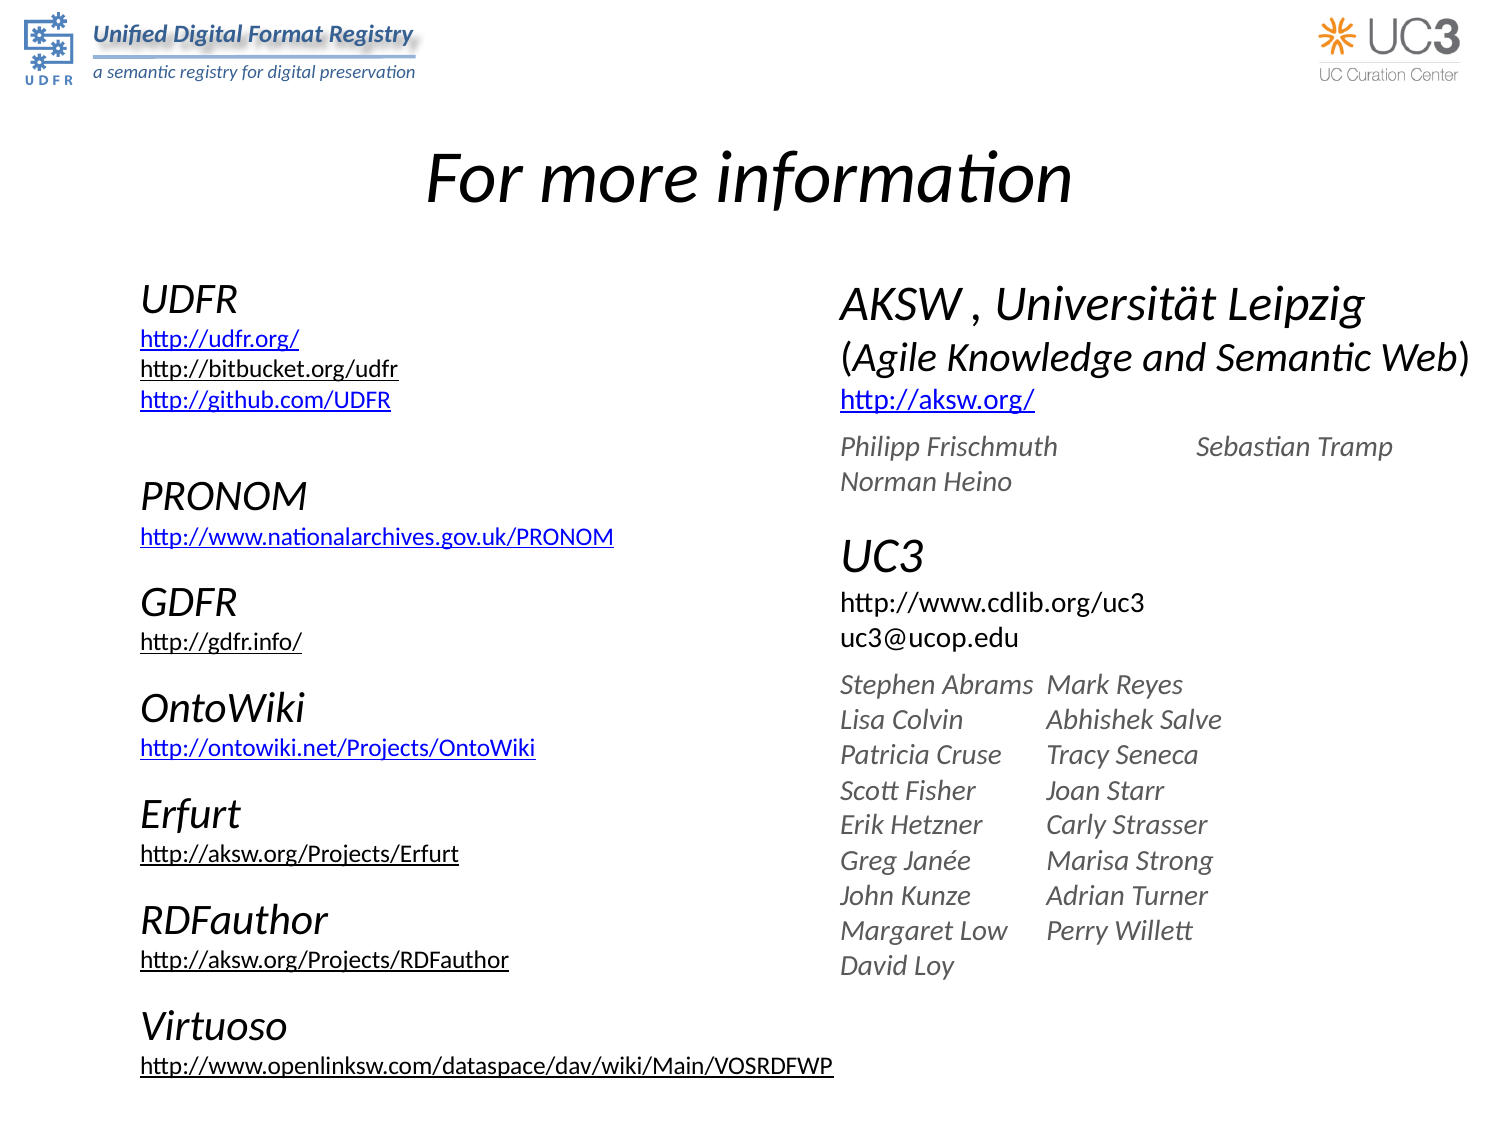

# For more information
UDFR
http://udfr.org/
http://bitbucket.org/udfr
http://github.com/UDFR

PRONOM
http://www.nationalarchives.gov.uk/PRONOM
GDFR
http://gdfr.info/
OntoWiki
http://ontowiki.net/Projects/OntoWiki
Erfurt
http://aksw.org/Projects/Erfurt
RDFauthor
http://aksw.org/Projects/RDFauthor
Virtuoso
http://www.openlinksw.com/dataspace/dav/wiki/Main/VOSRDFWP

AKSW , Universität Leipzig
(Agile Knowledge and Semantic Web)
http://aksw.org/
Philipp Frischmuth	Sebastian Tramp
Norman Heino
UC3
http://www.cdlib.org/uc3
uc3@ucop.edu
Stephen Abrams	Mark Reyes
Lisa Colvin	Abhishek Salve
Patricia Cruse	Tracy Seneca
Scott Fisher	Joan Starr
Erik Hetzner	Carly Strasser
Greg Janée	Marisa Strong
John Kunze	Adrian Turner
Margaret Low	Perry Willett
David Loy